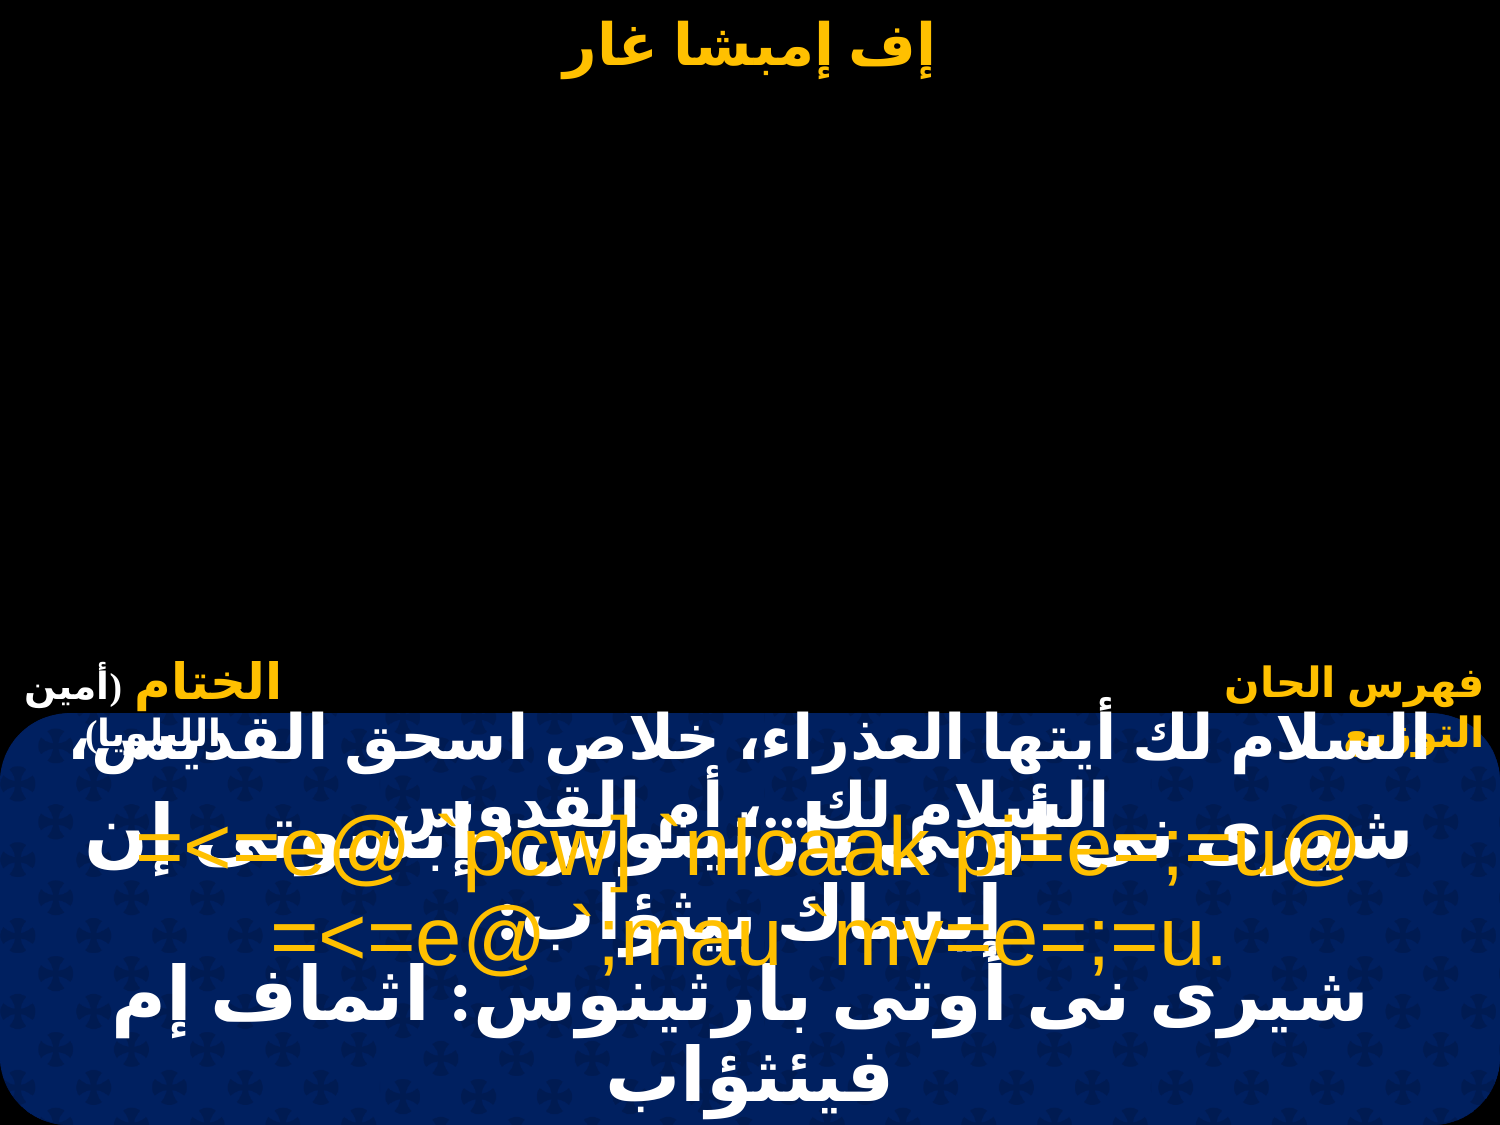

# السلام لك أيتها العذراء، خلاص اسحق القديس، السلام لك...، أم القدوس
=<=e@ `pcw] `nIcaak pi=e=;=u@ =<=e@ `;mau `mv=e=;=u.
شيرى نى أوتى بارثينوس: إبسوتى إن إيساك بيثؤاب:
 شيرى نى أوتى بارثينوس: اثماف إم فيئثؤاب